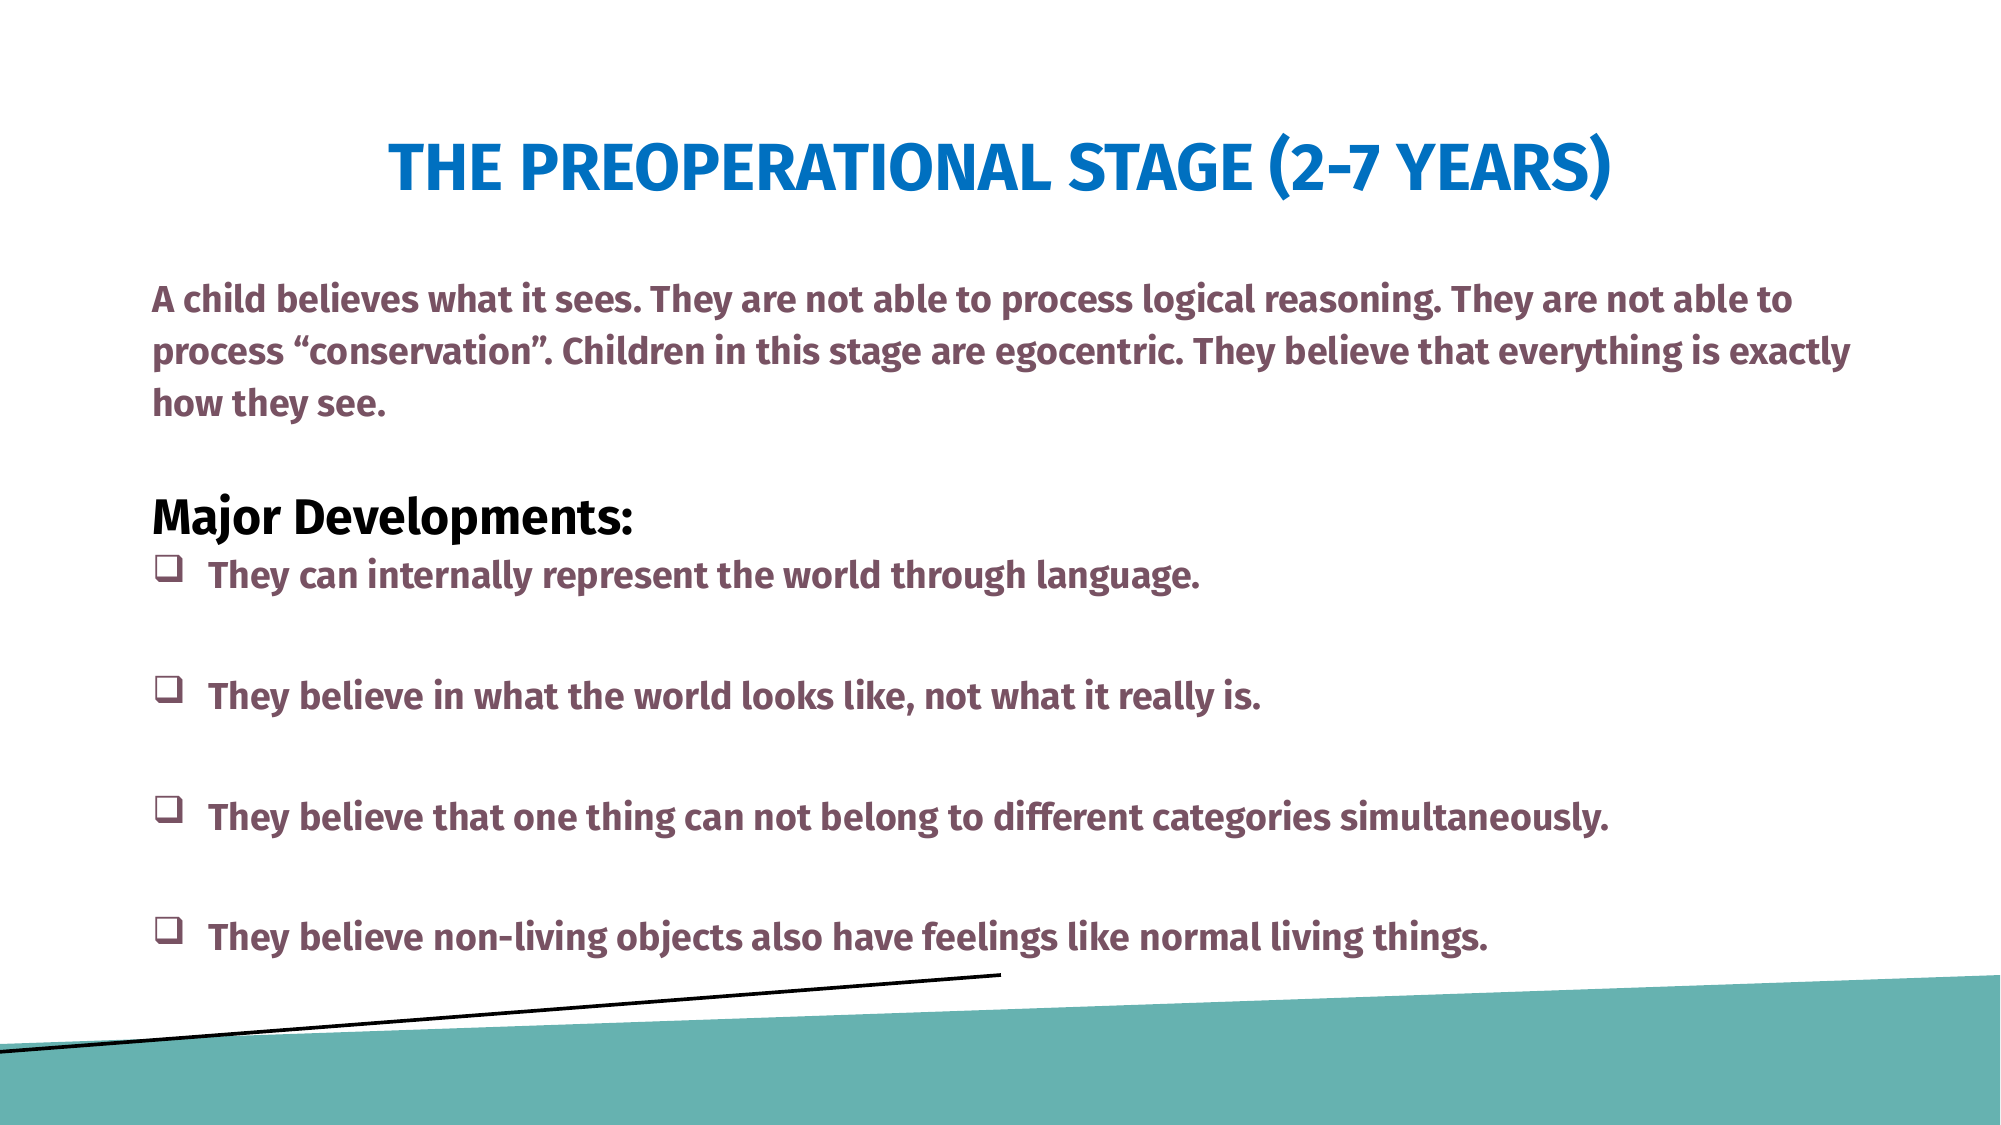

# The Preoperational Stage (2-7 years)
A child believes what it sees. They are not able to process logical reasoning. They are not able to process “conservation”. Children in this stage are egocentric. They believe that everything is exactly how they see.

Major Developments:
They can internally represent the world through language.

They believe in what the world looks like, not what it really is.

They believe that one thing can not belong to different categories simultaneously.

They believe non-living objects also have feelings like normal living things.